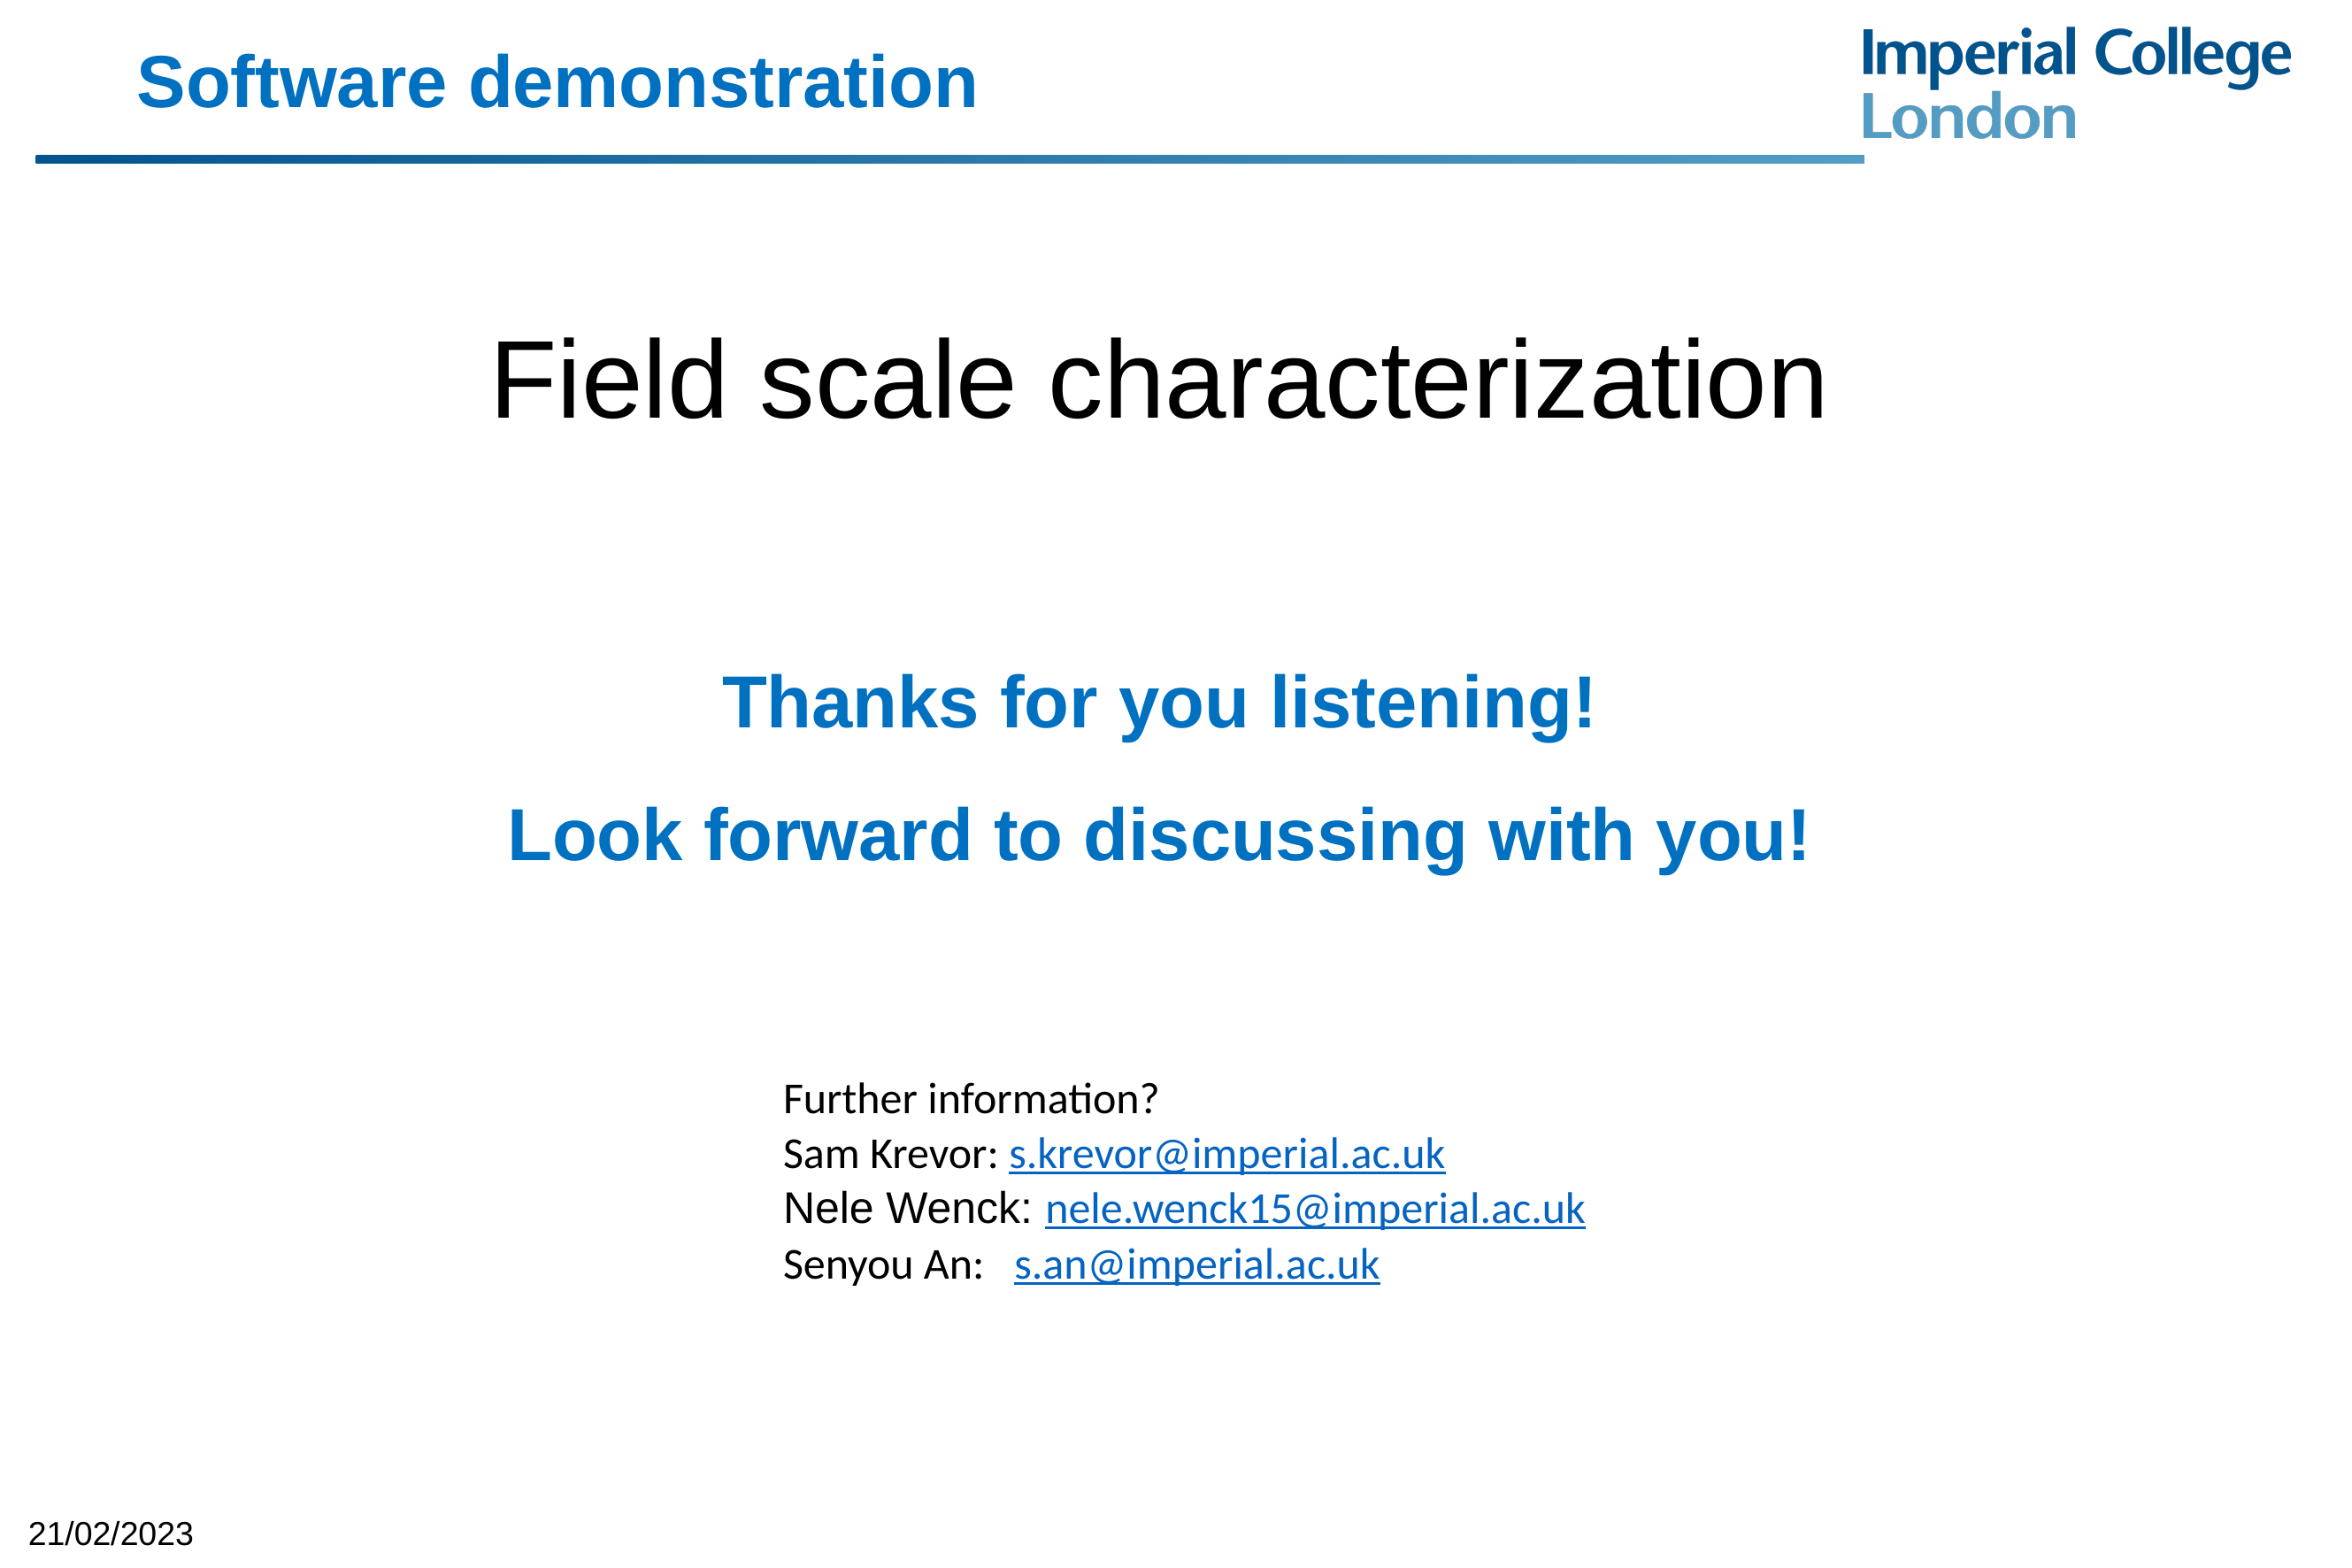

Software demonstration
Field scale characterization
Thanks for you listening!
Look forward to discussing with you!
Further information?
Sam Krevor: s.krevor@imperial.ac.uk
Nele Wenck: nele.wenck15@imperial.ac.uk
Senyou An:   s.an@imperial.ac.uk
21/02/2023